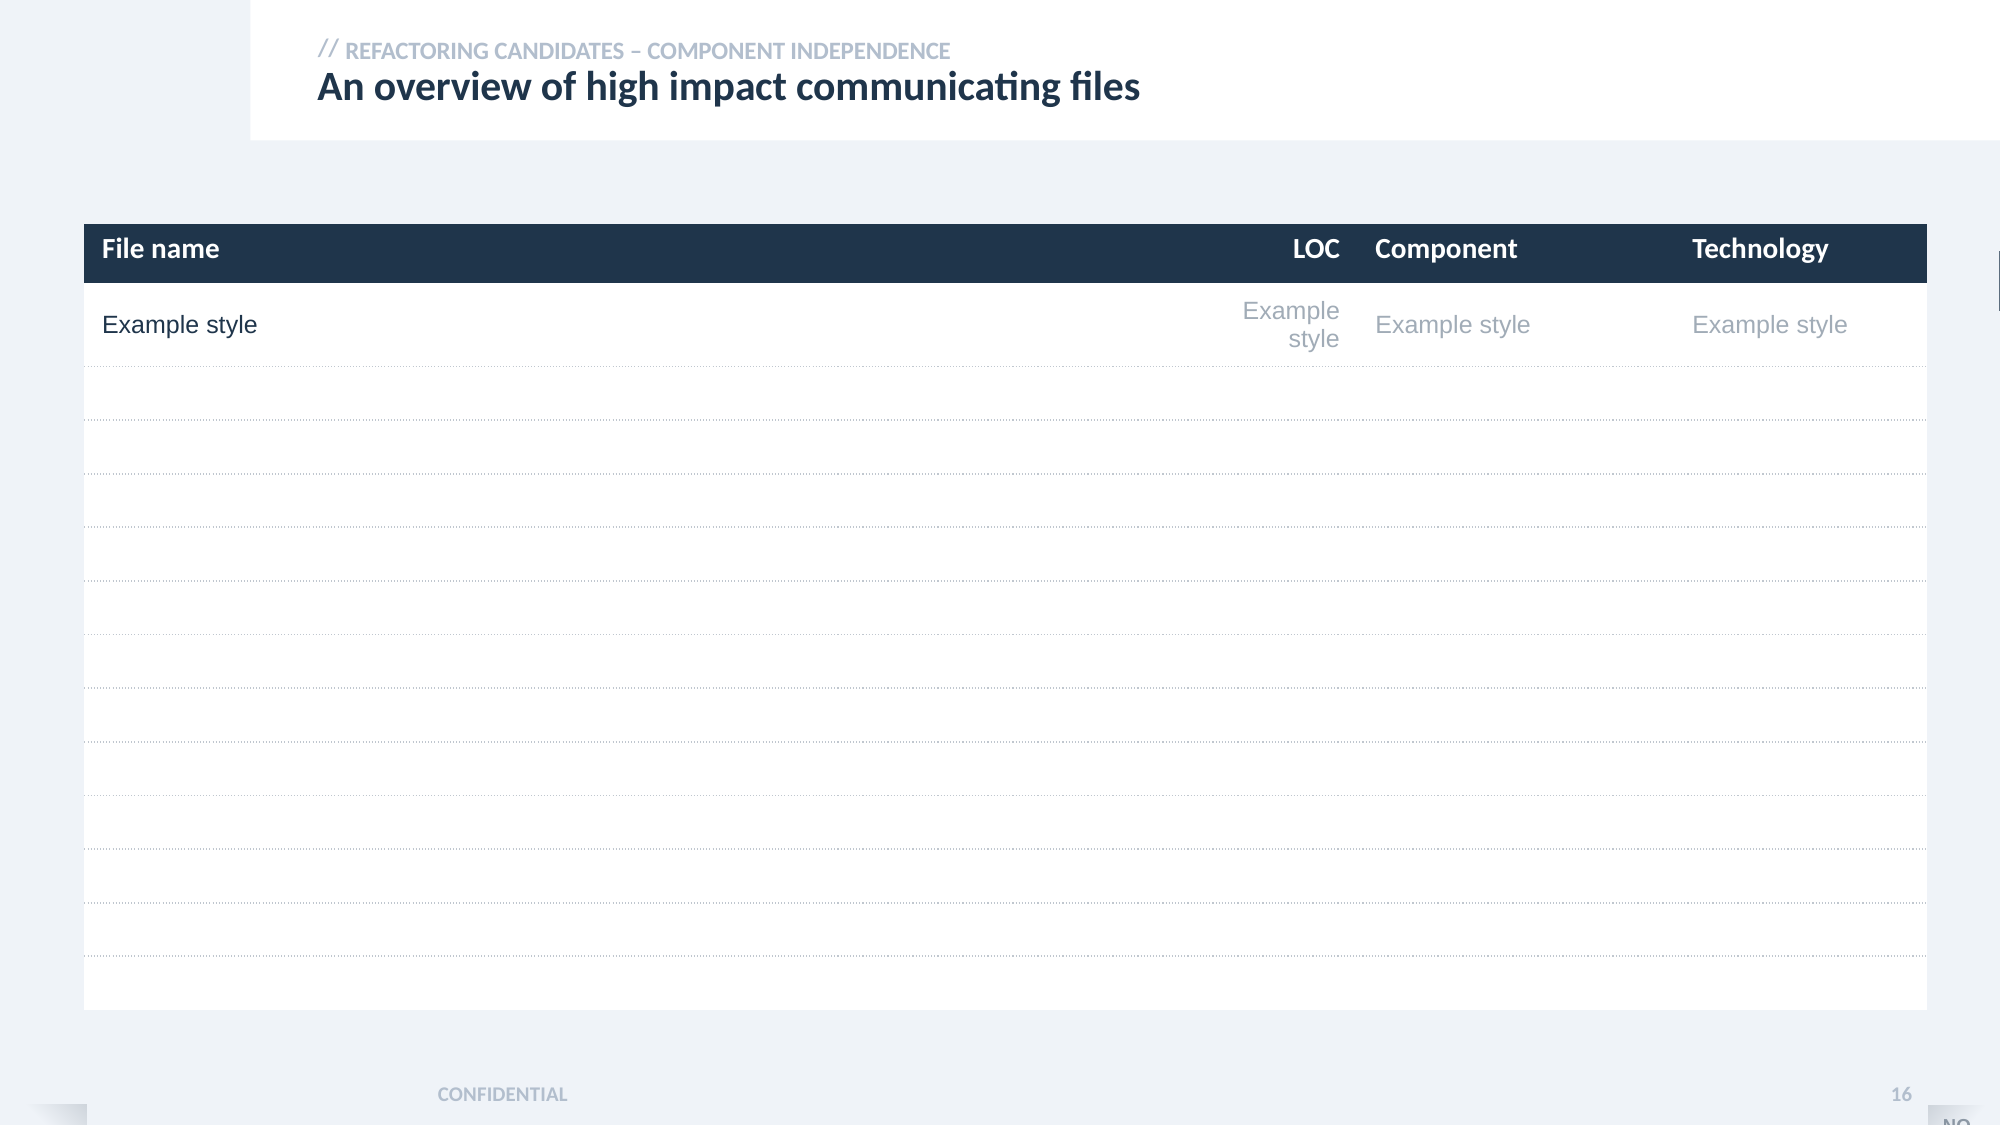

Refactoring Candidates – COMPONENT Independence
# An overview of high impact communicating files
| File name | LOC | Component | Technology |
| --- | --- | --- | --- |
| Example style | Example style | Example style | Example style |
|  |  |  |  |
|  |  |  |  |
|  |  |  |  |
|  |  |  |  |
|  |  |  |  |
|  |  |  |  |
|  |  |  |  |
|  |  |  |  |
|  |  |  |  |
|  |  |  |  |
|  |  |  |  |
|  |  |  |  |
Confidential
16